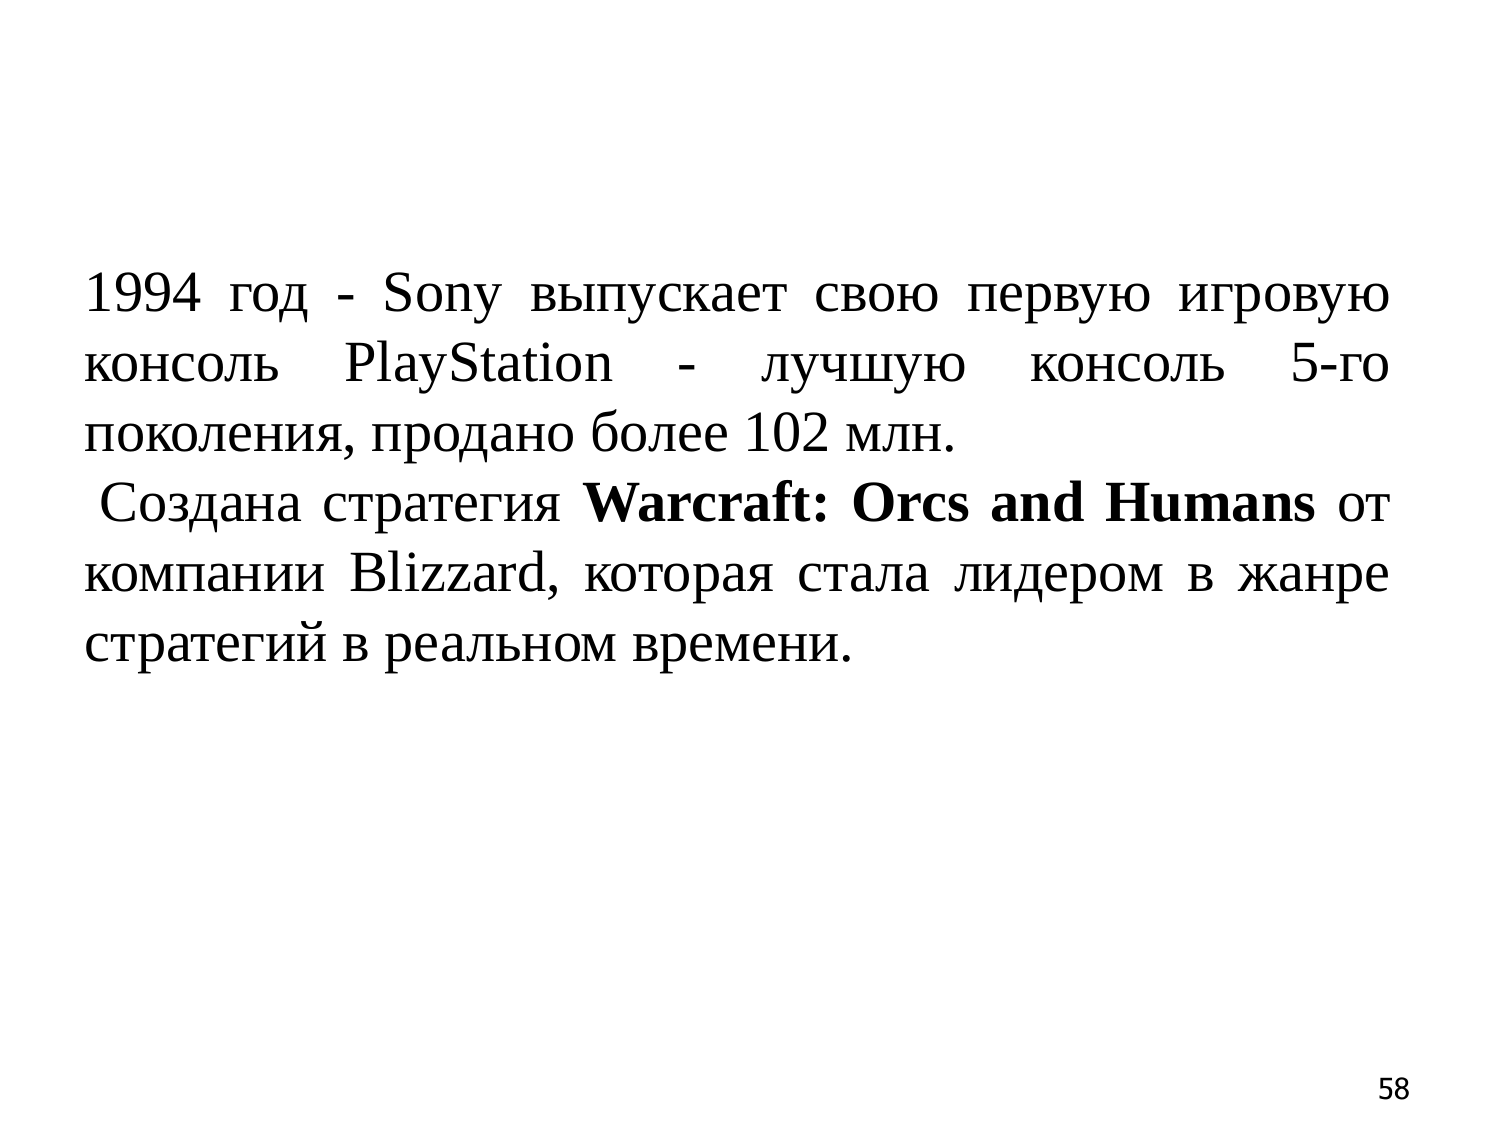

1994 год - Sony выпускает свою первую игровую консоль PlayStation - лучшую консоль 5-го поколения, продано более 102 млн.
 Создана стратегия Warcraft: Orcs and Humans от компании Blizzard, которая стала лидером в жанре стратегий в реальном времени.
58